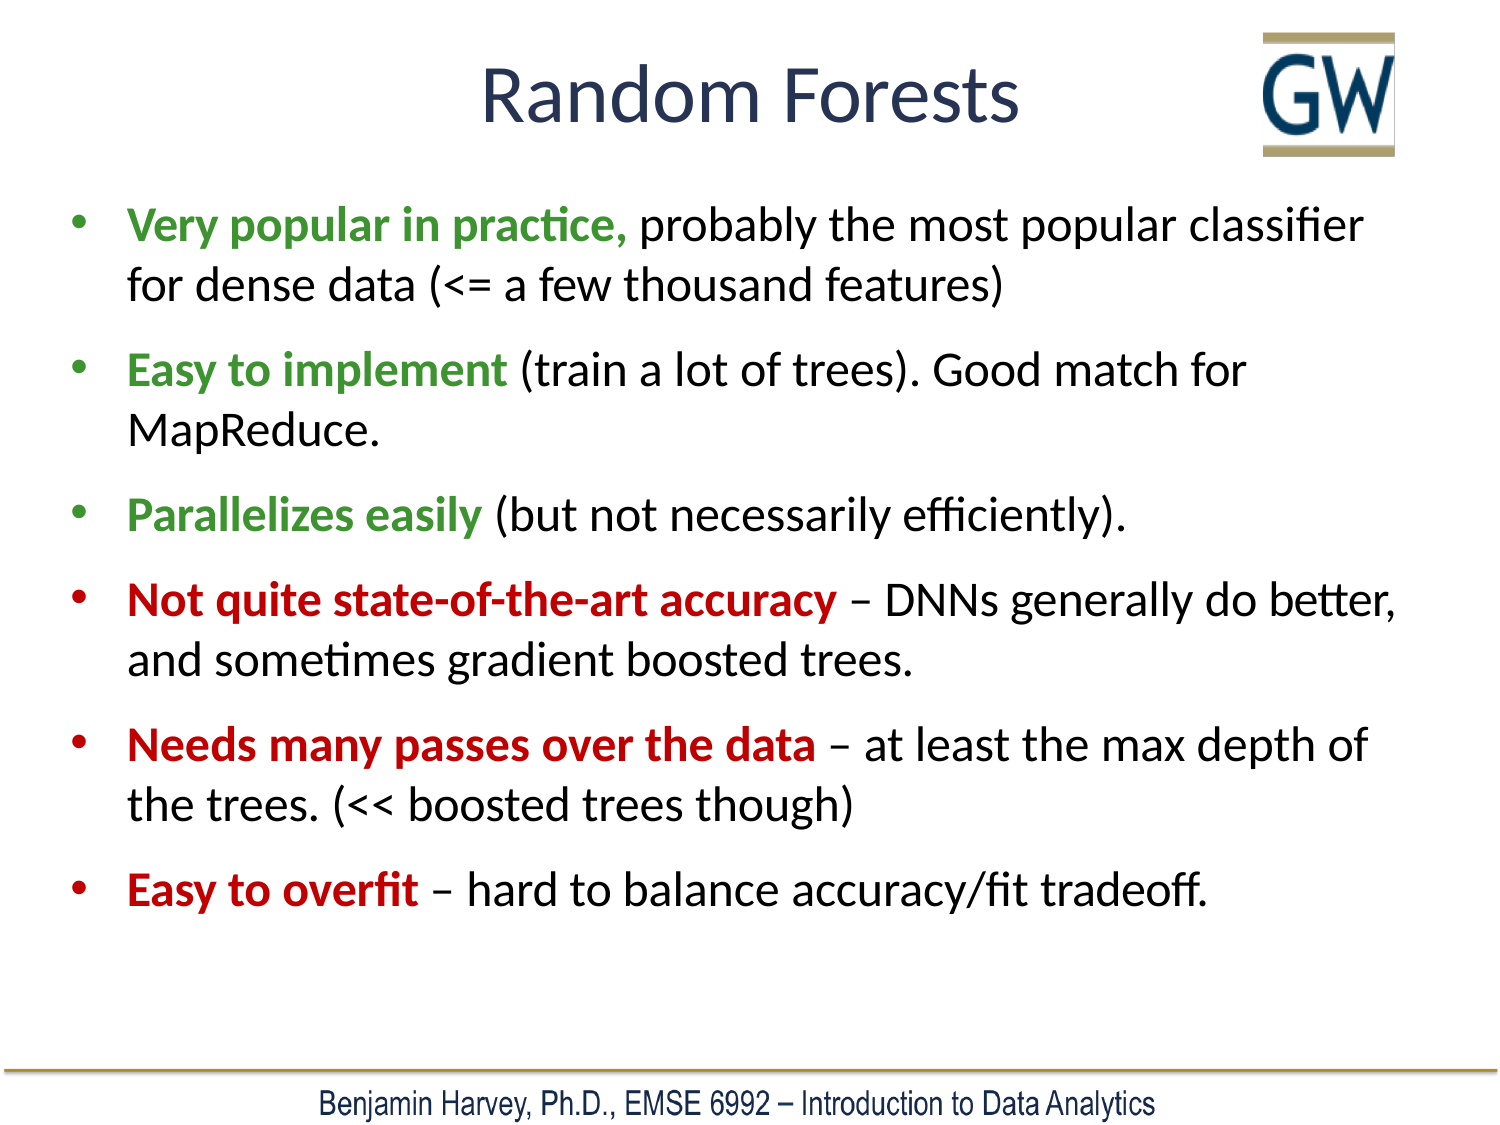

# Random Forests
Very popular in practice, probably the most popular classifier
for dense data (<= a few thousand features)
Easy to implement (train a lot of trees). Good match for  MapReduce.
Parallelizes easily (but not necessarily efficiently).
Not quite state-of-the-art accuracy – DNNs generally do better,  and sometimes gradient boosted trees.
Needs many passes over the data – at least the max depth of
the trees. (<< boosted trees though)
Easy to overfit – hard to balance accuracy/fit tradeoff.